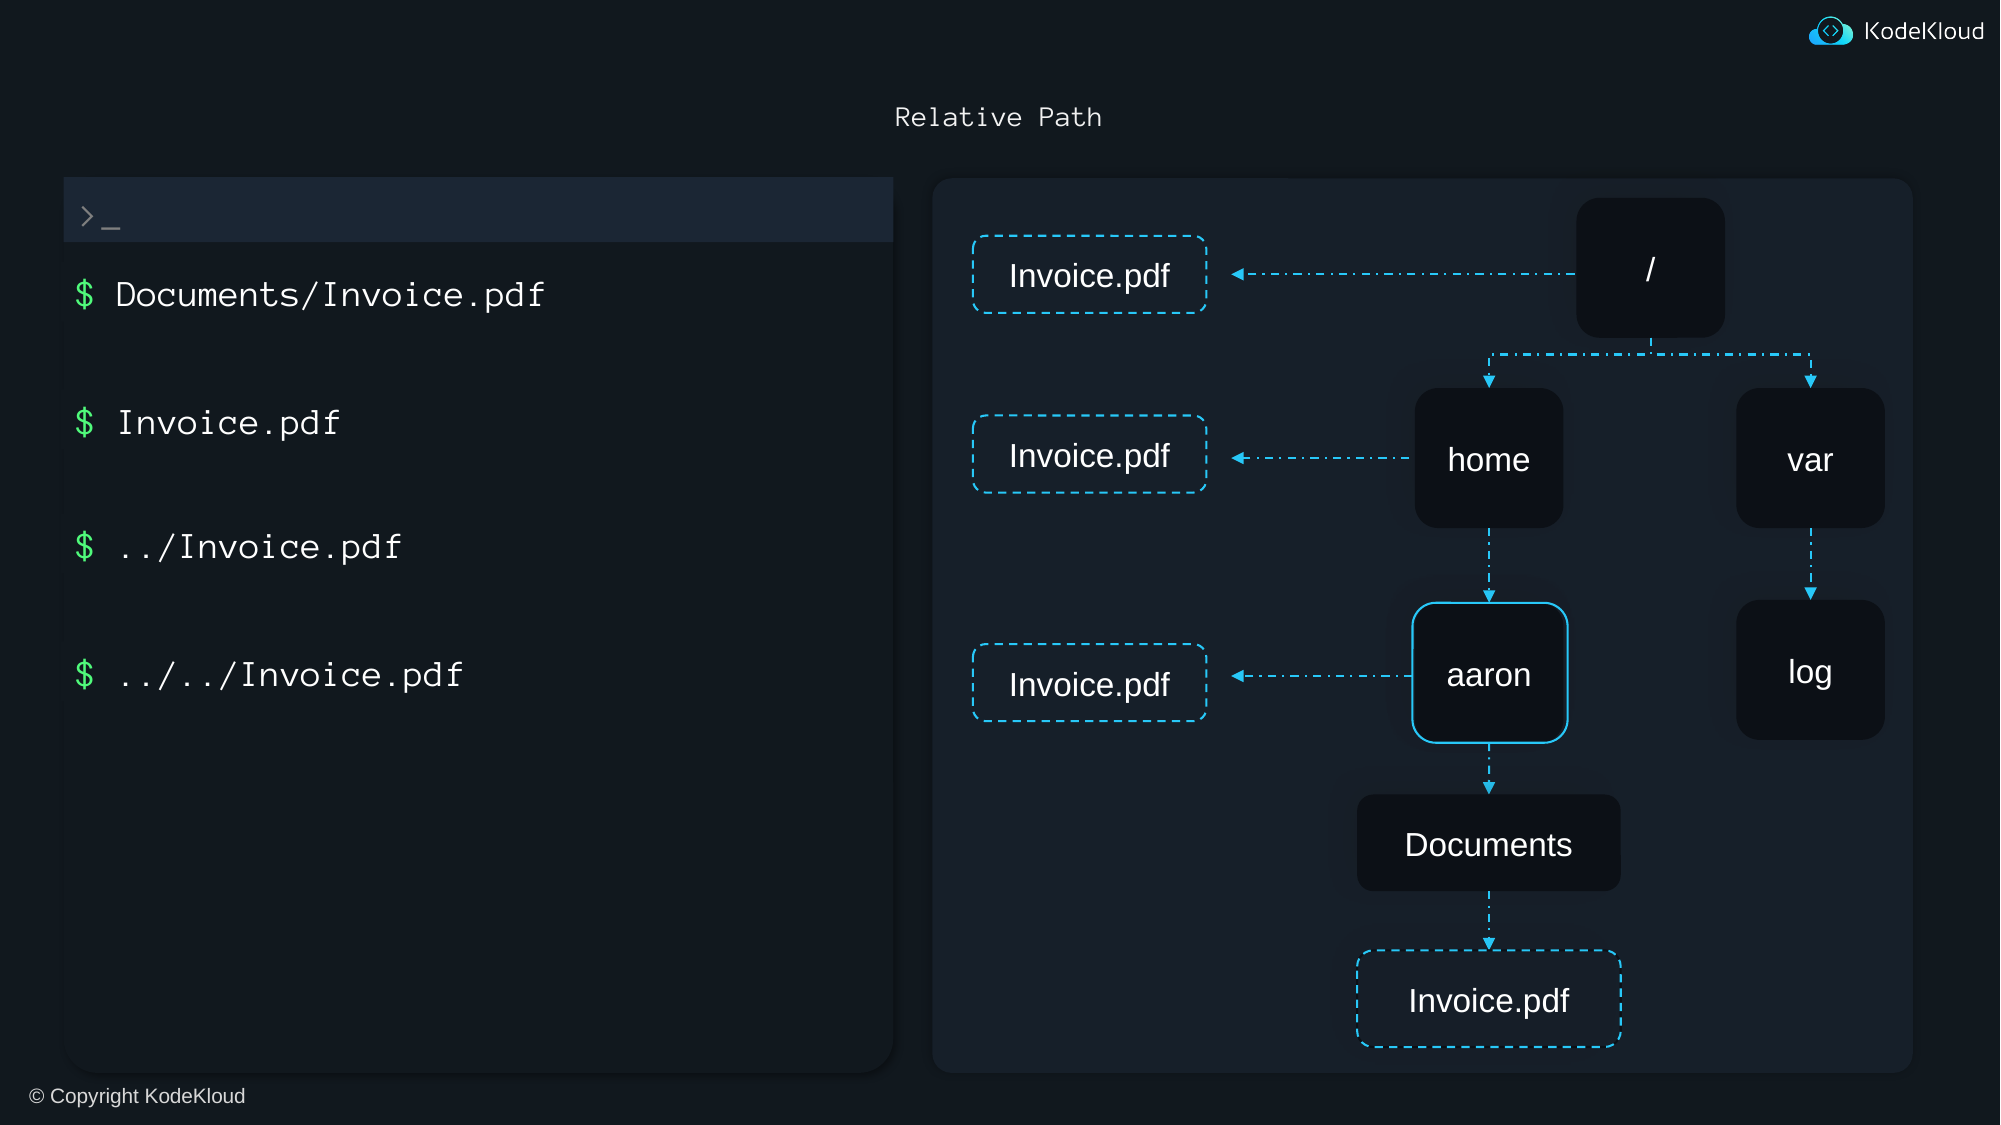

# Relative Path
/
Invoice.pdf
$ Documents/Invoice.pdf
home
var
$ Invoice.pdf
Invoice.pdf
$ ../Invoice.pdf
log
aaron

$ ../../Invoice.pdf
Invoice.pdf
Documents

Invoice.pdf